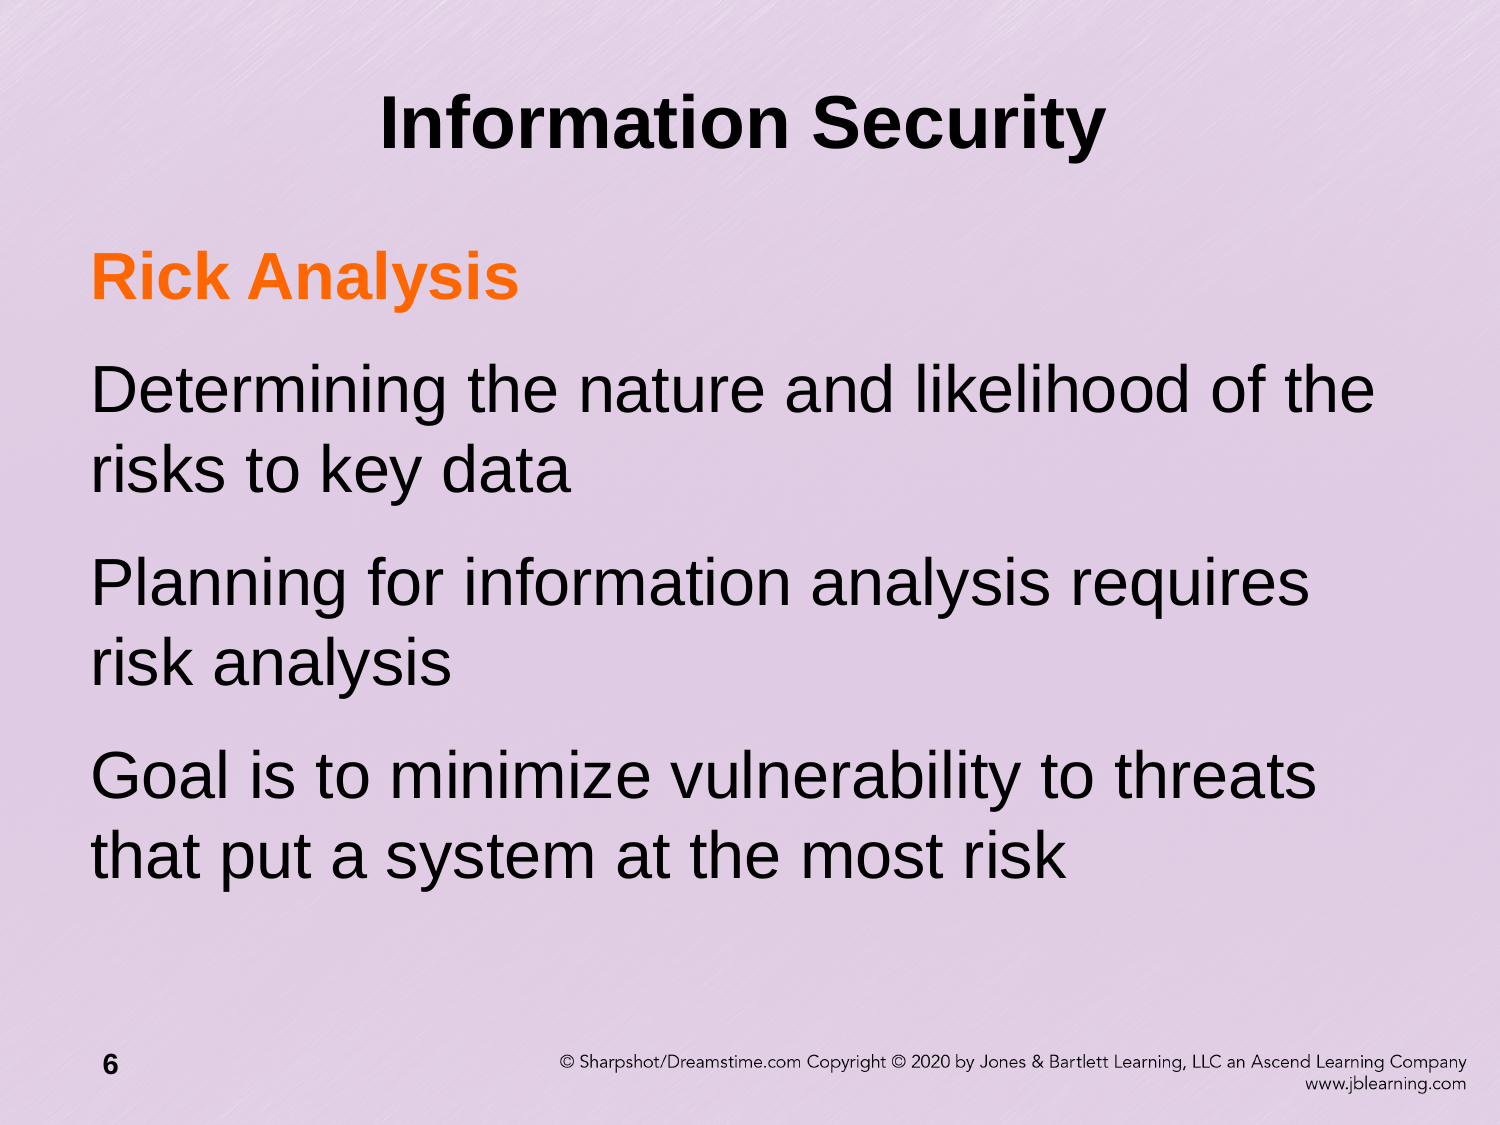

# Information Security
Rick Analysis
Determining the nature and likelihood of the risks to key data
Planning for information analysis requires risk analysis
Goal is to minimize vulnerability to threats that put a system at the most risk
6